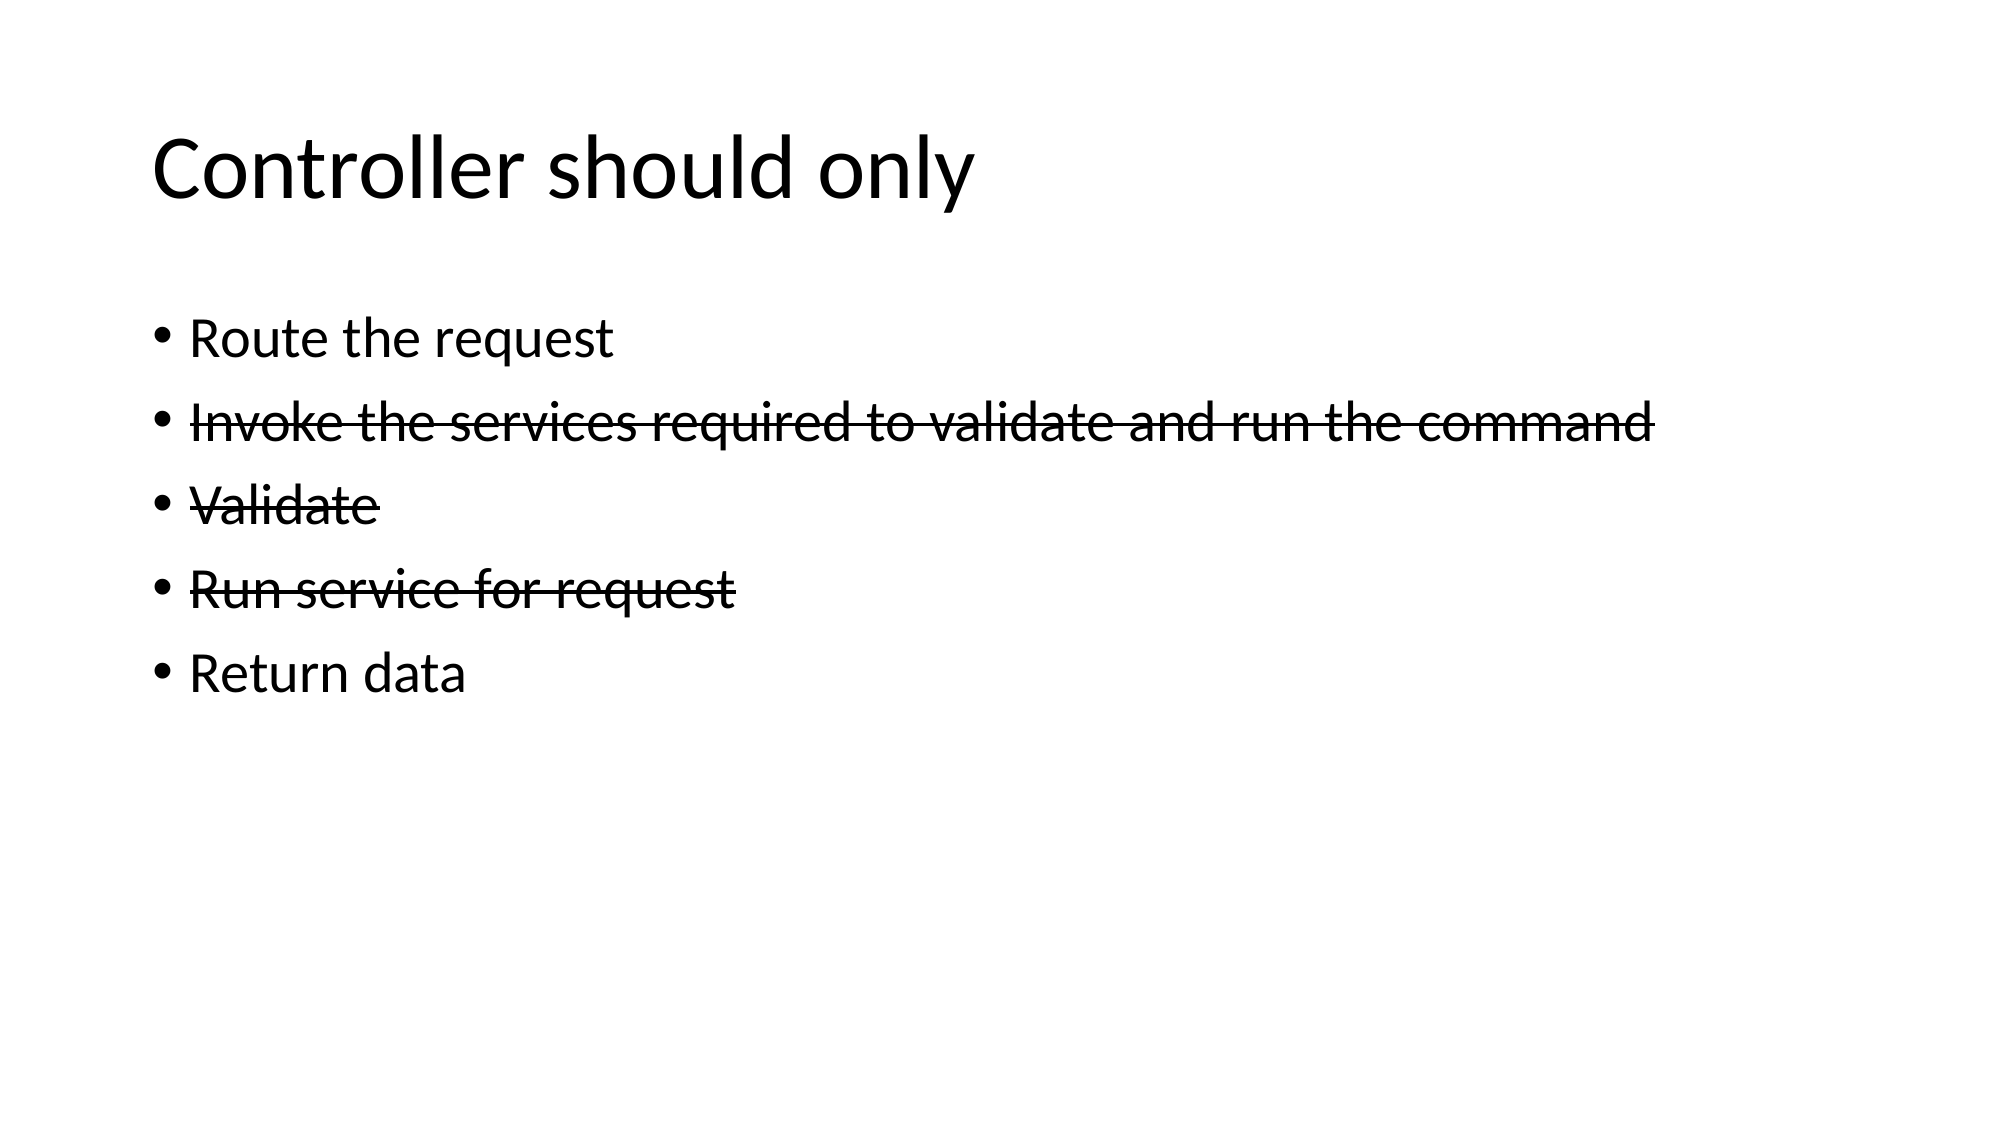

# Controller should only
Route the request
Invoke the services required to validate and run the command
Validate
Run service for request
Return data